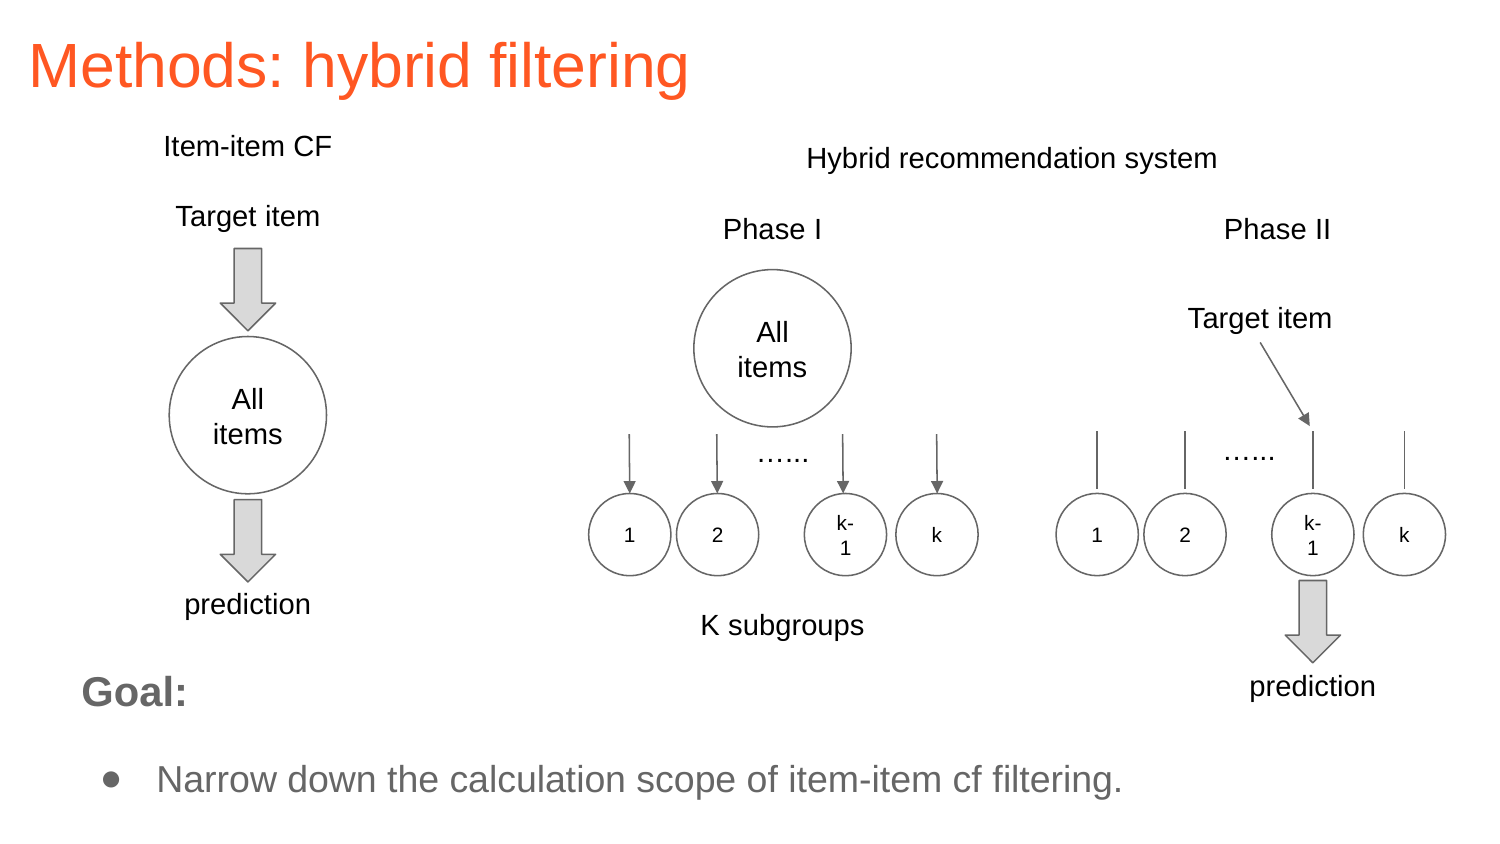

# Methods: hybrid filtering
Item-item CF

Target item
Hybrid recommendation system
Phase I
Phase II

All
items
Target item
All
items
…...
…...
1
2
k-1
k
1
2
k-1
k

prediction

K subgroups
Goal:
Narrow down the calculation scope of item-item cf filtering.

prediction